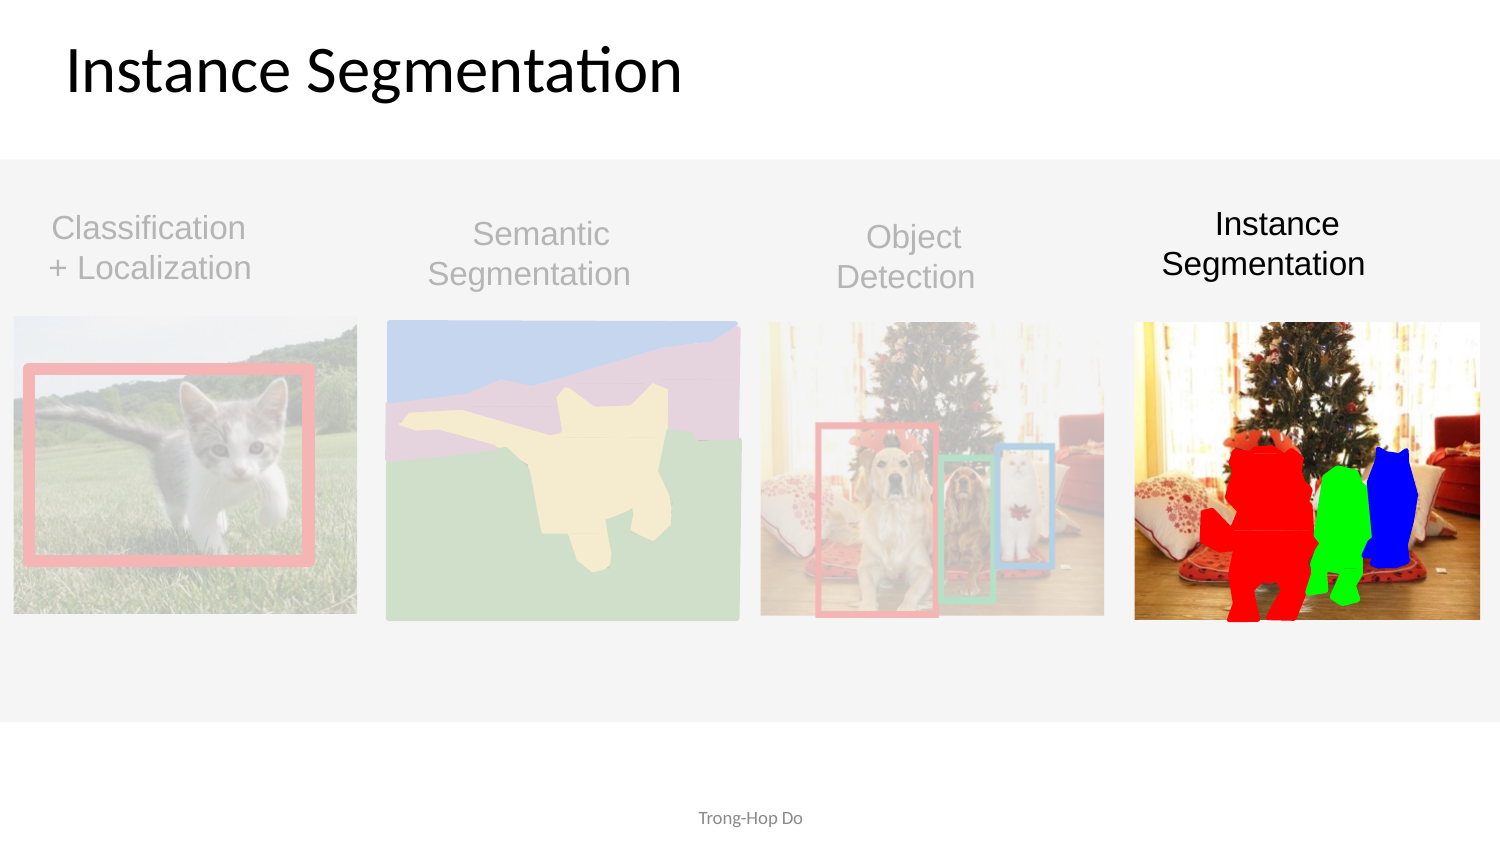

# Instance Segmentation

Instance  Segmentation
Classification
+ Localization
Semantic  Segmentation
Object  Detection

Trong-Hop Do